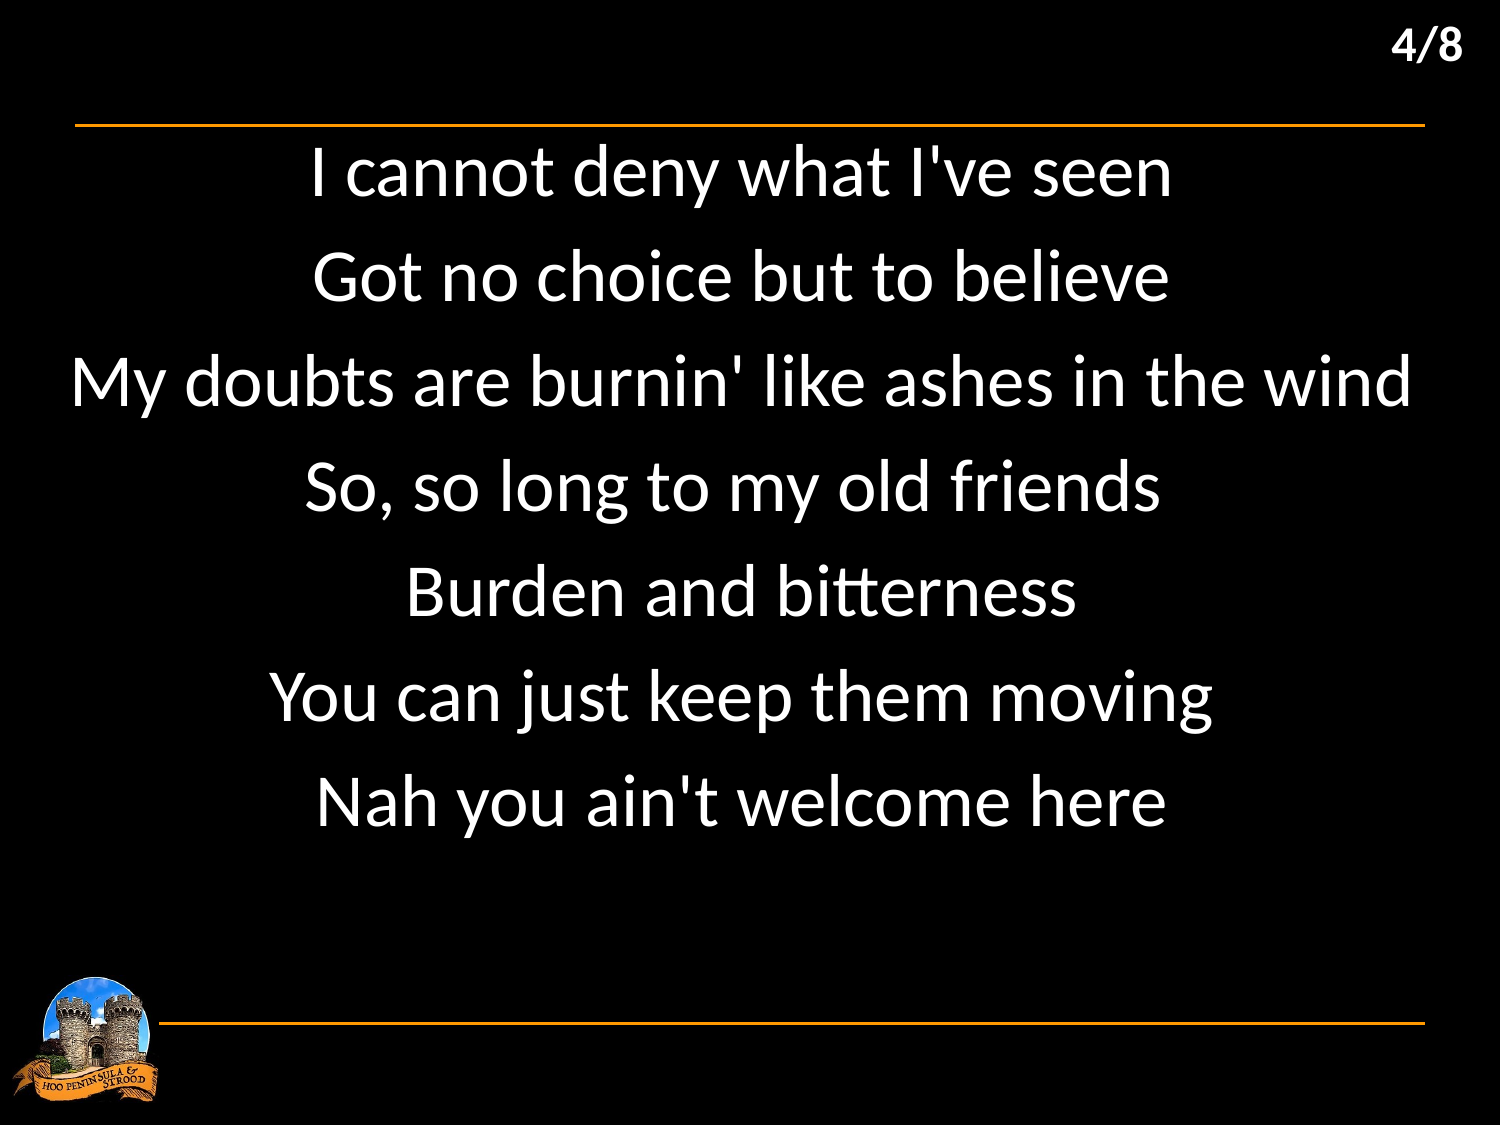

4/8
I cannot deny what I've seen
Got no choice but to believe
My doubts are burnin' like ashes in the wind
So, so long to my old friends
Burden and bitterness
You can just keep them moving
Nah you ain't welcome here